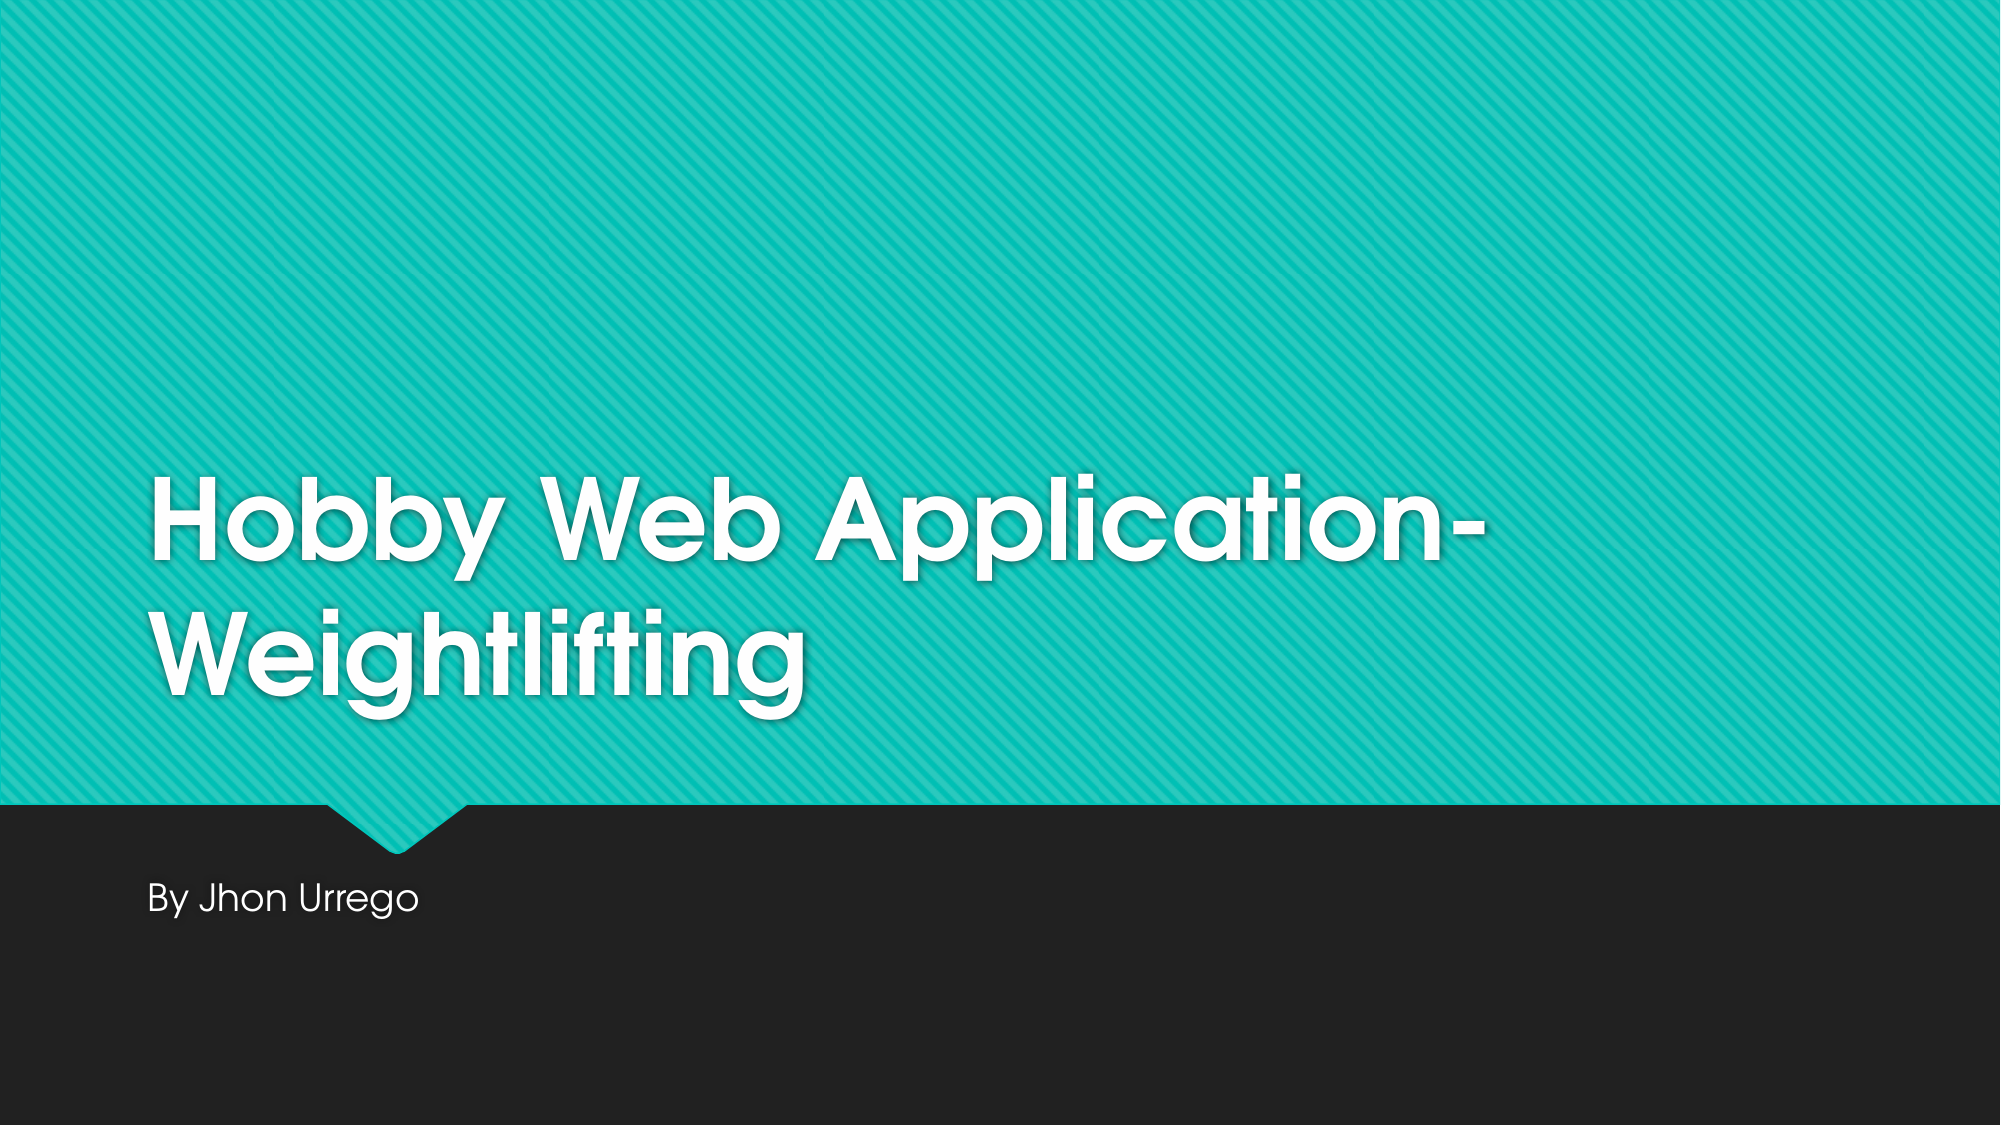

# Hobby Web Application- Weightlifting
By Jhon Urrego